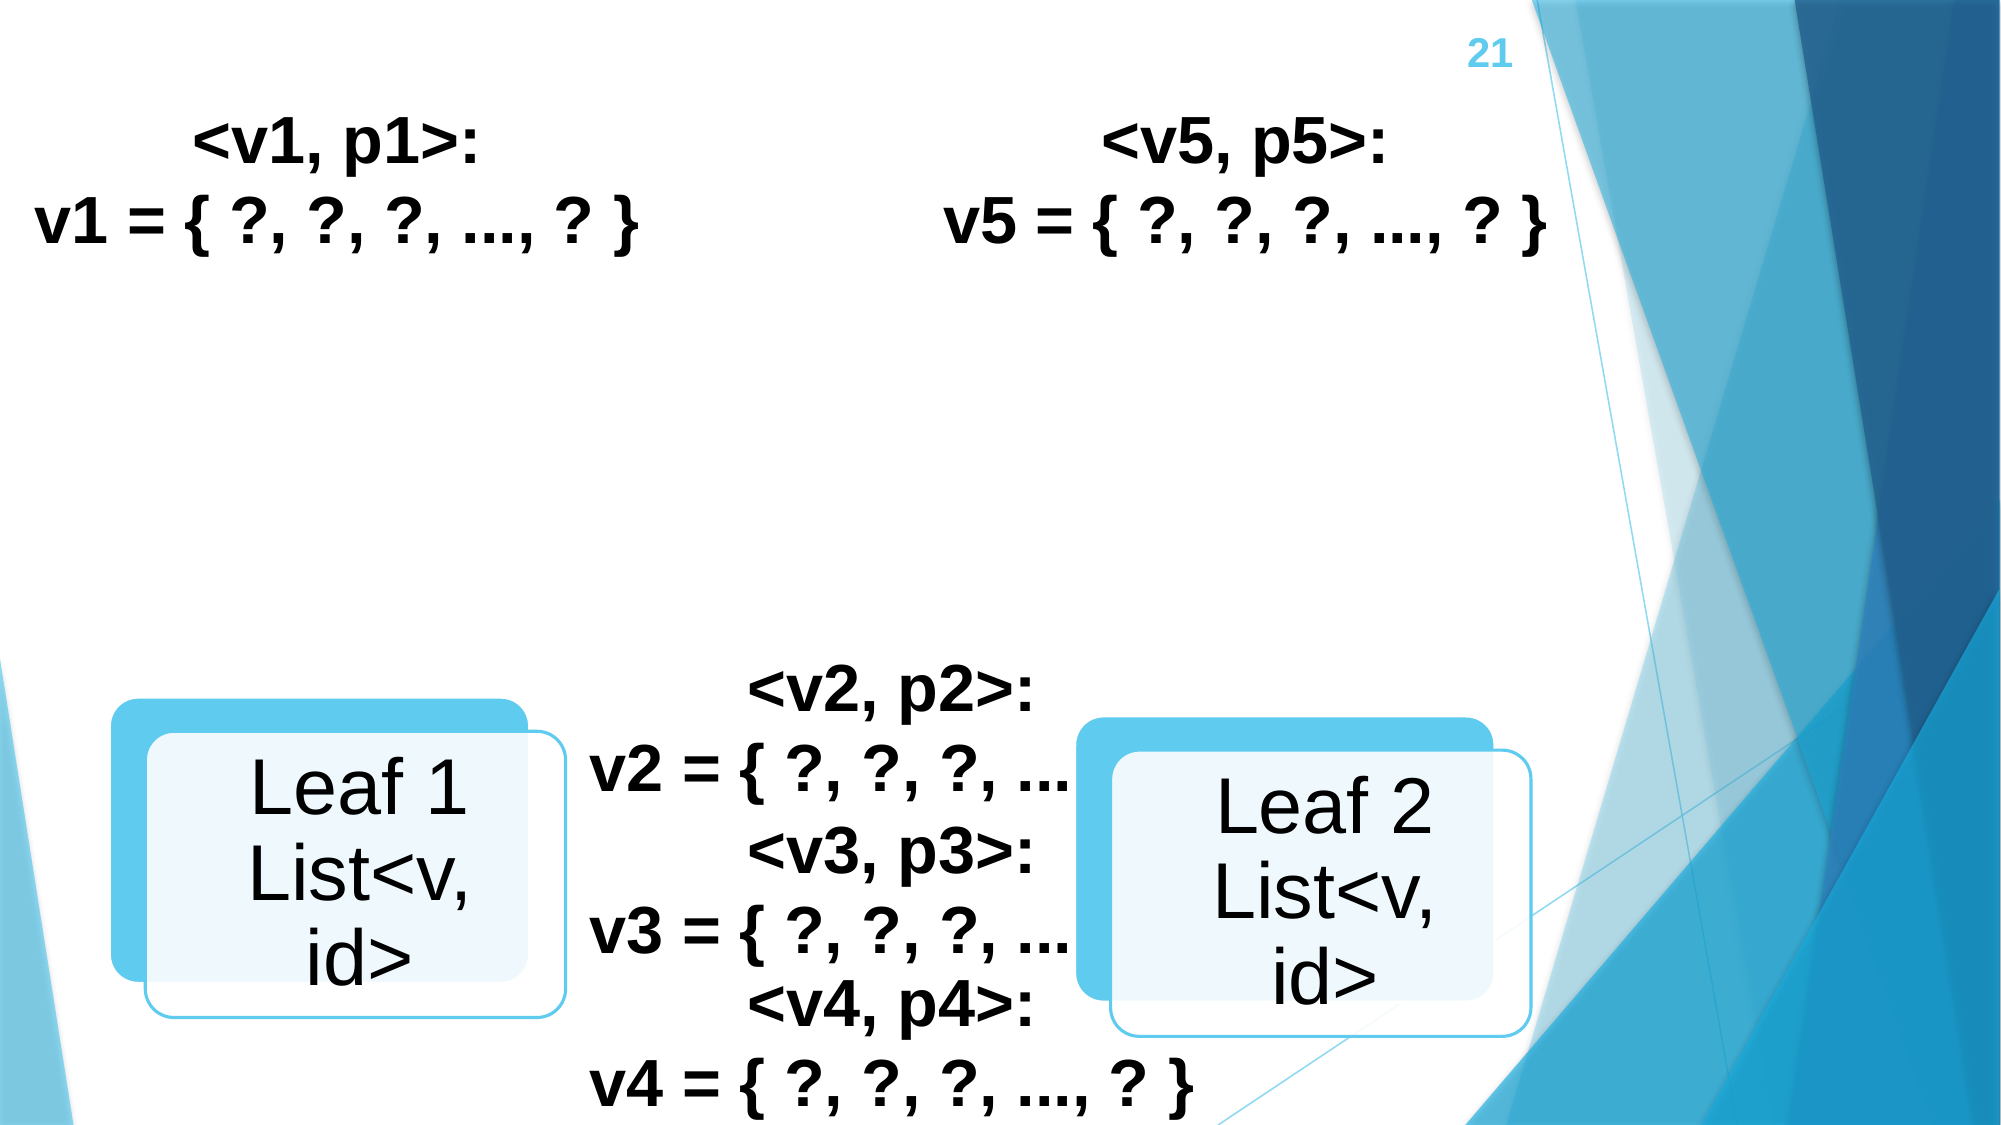

Root
List<v, p>
21
<v1, p1>:
v1 = { ?, ?, ?, ..., ? }
<v5, p5>:
v5 = { ?, ?, ?, ..., ? }
<v2, p2>:
v2 = { ?, ?, ?, ..., ? }
Leaf 1
List<v, id>
Leaf 2
List<v, id>
<v3, p3>:
v3 = { ?, ?, ?, ..., ? }
<v4, p4>:
v4 = { ?, ?, ?, ..., ? }